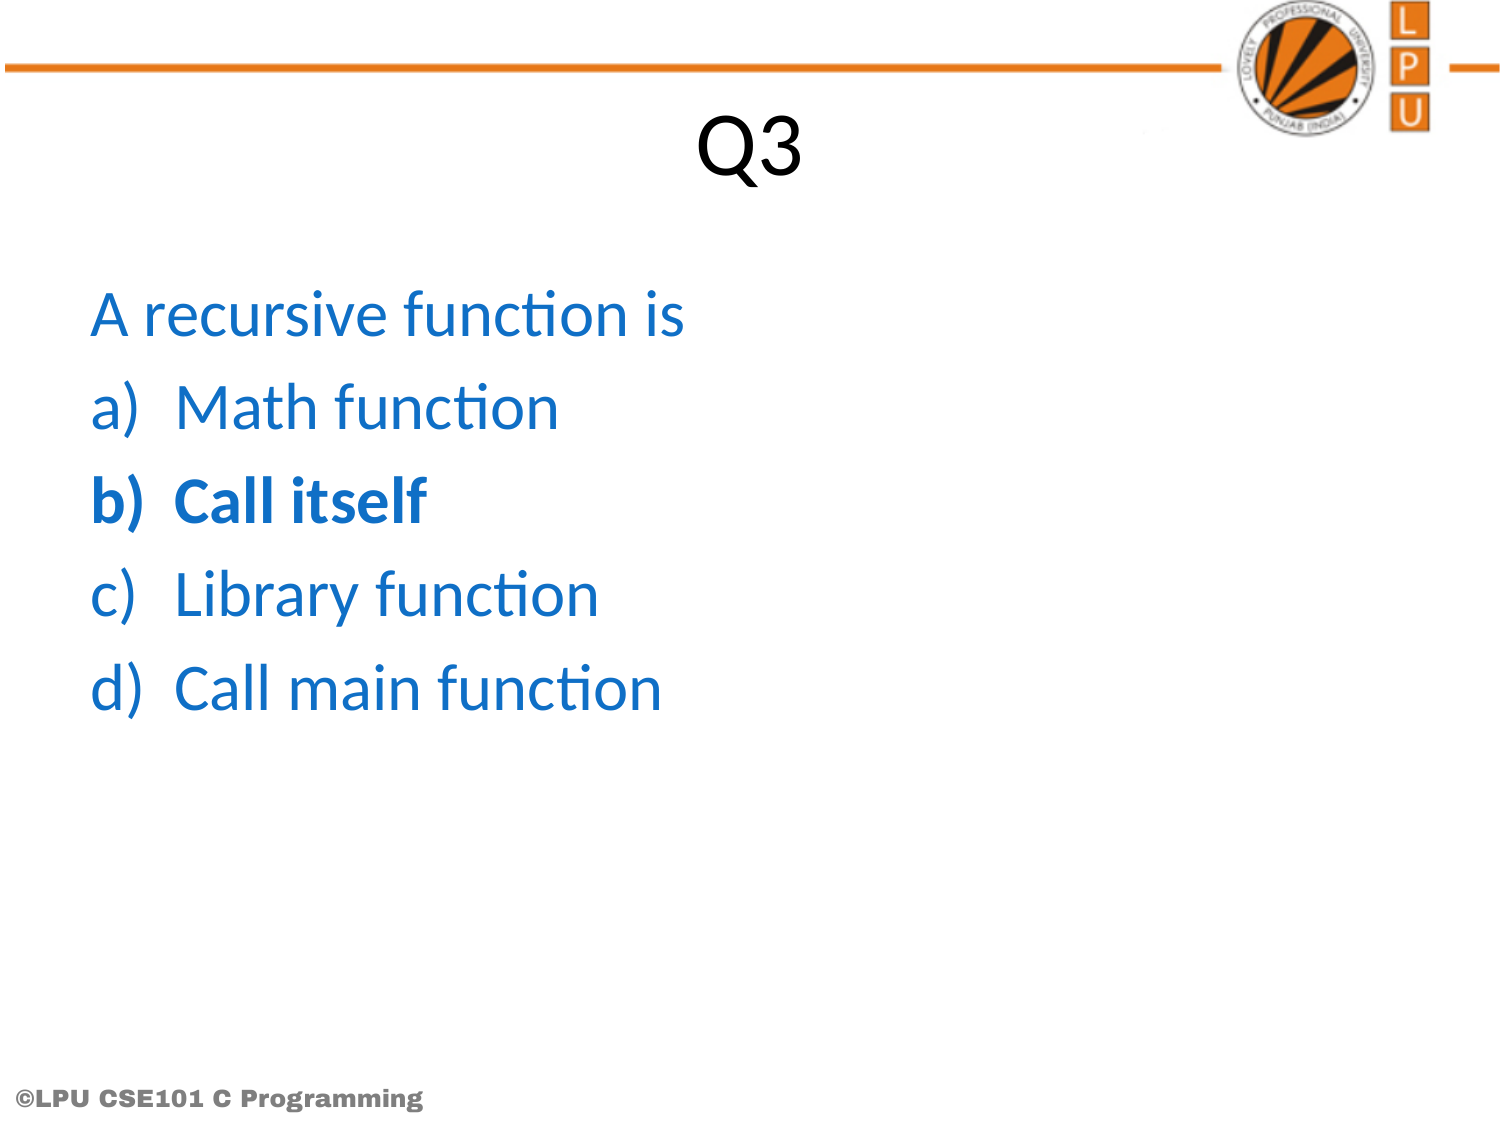

# Q3
A recursive function is
Math function
Call itself
Library function
Call main function